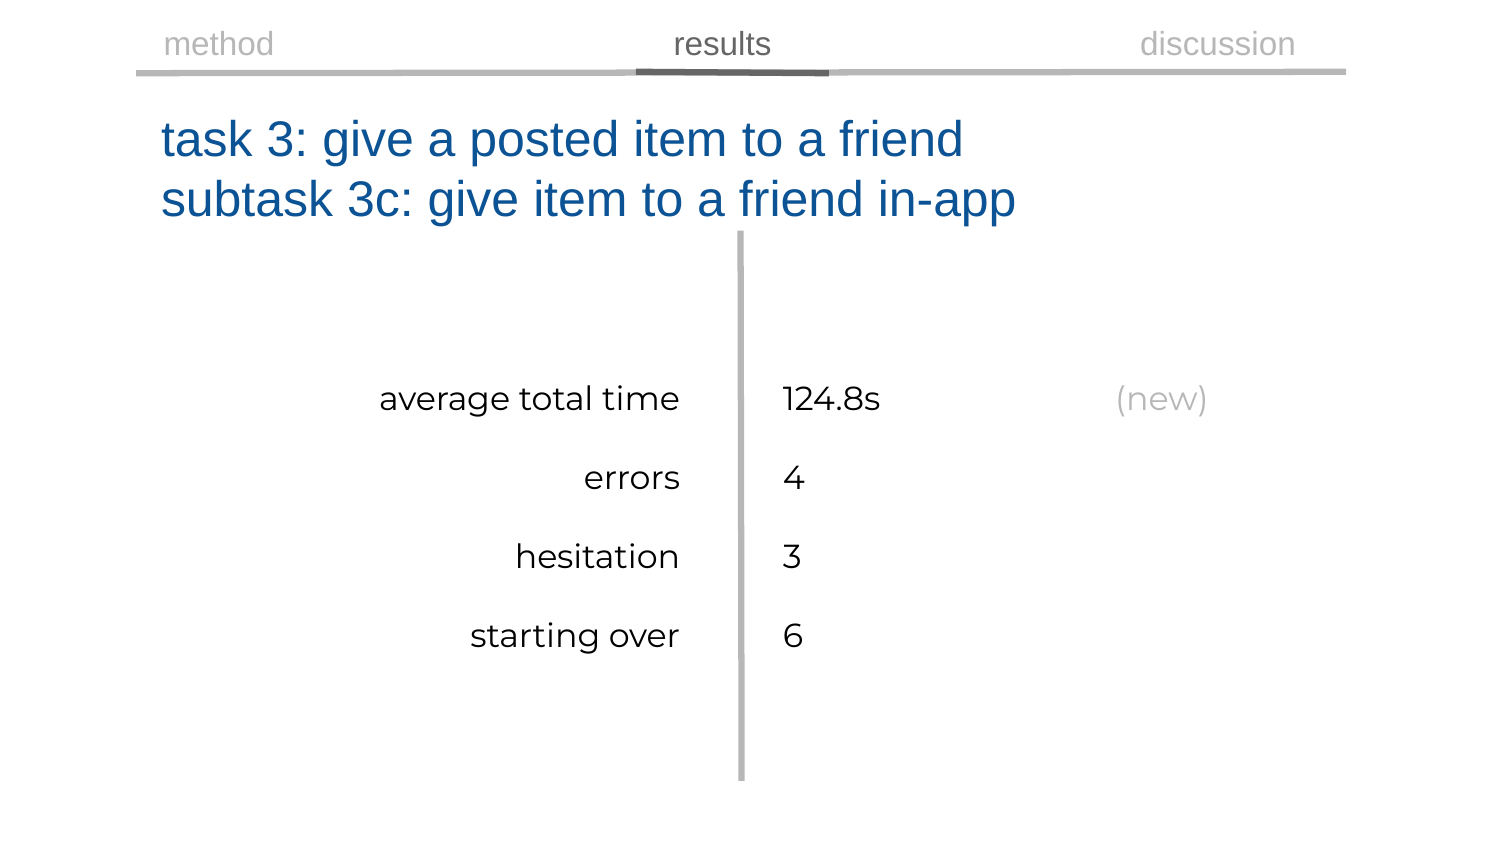

method
results
discussion
task 3: give a posted item to a friend
subtask 3c: give item to a friend in-app

average total time
errors
hesitation
starting over
124.8s
4
3
6
(new)